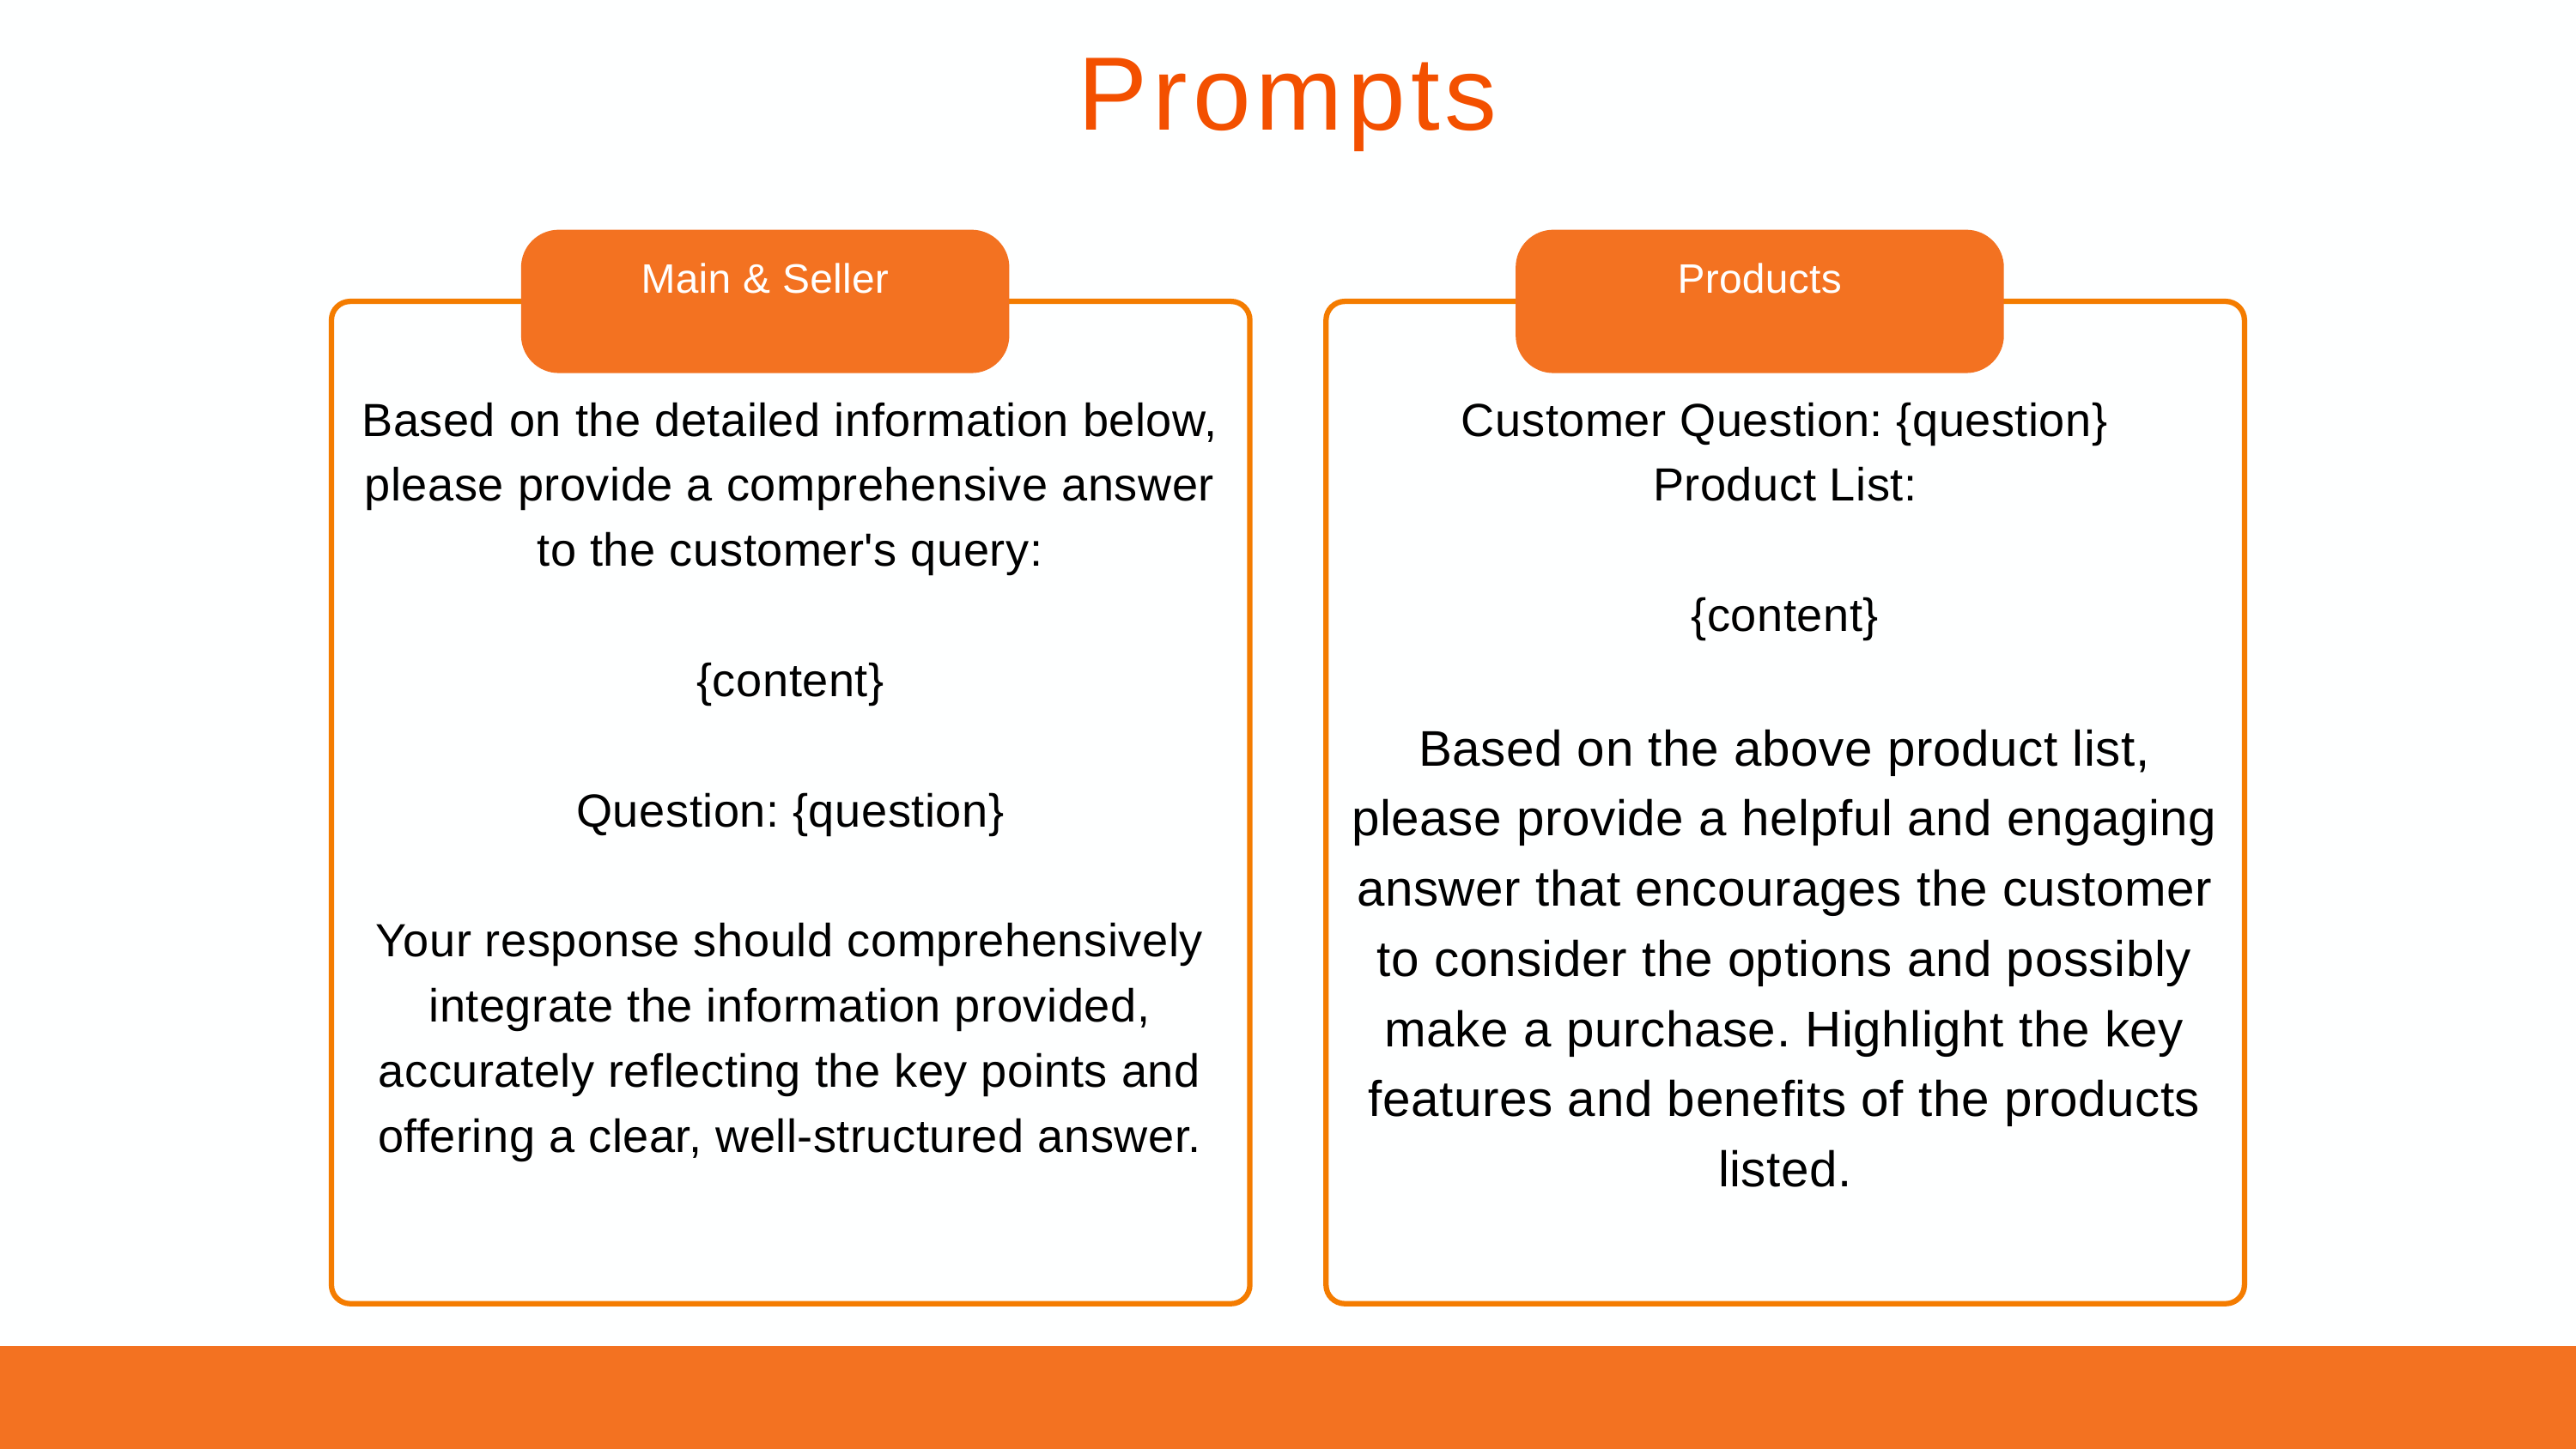

Prompts

Main & Seller

Products

Based on the detailed information below, please provide a comprehensive answer to the customer's query:

{content}

Question: {question}

Your response should comprehensively integrate the information provided, accurately reflecting the key points and offering a clear, well-structured answer.
Customer Question: {question}
Product List:

{content}

Based on the above product list, please provide a helpful and engaging answer that encourages the customer to consider the options and possibly make a purchase. Highlight the key features and benefits of the products listed.